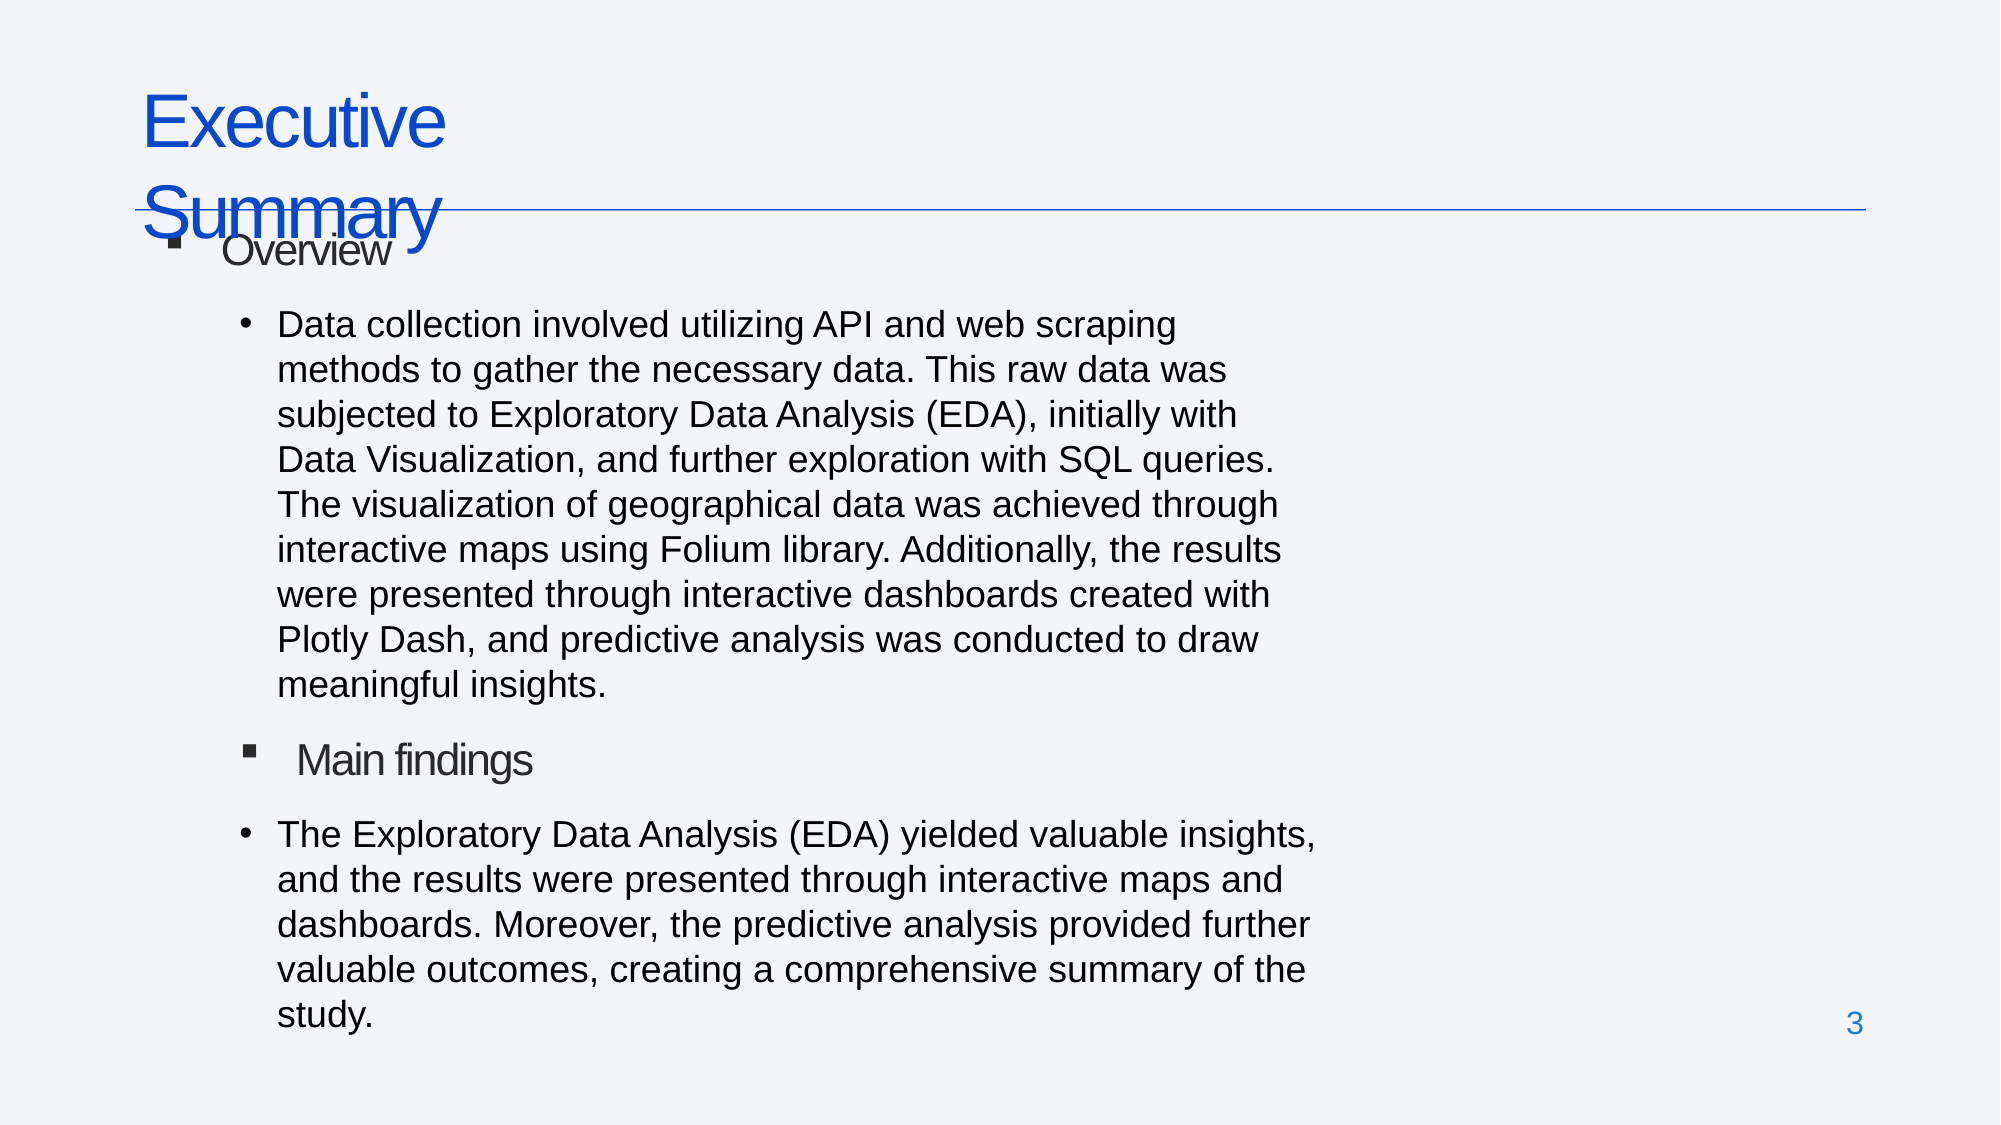

# Executive Summary
Overview
Data collection involved utilizing API and web scraping methods to gather the necessary data. This raw data was subjected to Exploratory Data Analysis (EDA), initially with Data Visualization, and further exploration with SQL queries. The visualization of geographical data was achieved through interactive maps using Folium library. Additionally, the results were presented through interactive dashboards created with Plotly Dash, and predictive analysis was conducted to draw meaningful insights.
Main findings
The Exploratory Data Analysis (EDA) yielded valuable insights, and the results were presented through interactive maps and dashboards. Moreover, the predictive analysis provided further valuable outcomes, creating a comprehensive summary of the study.
3